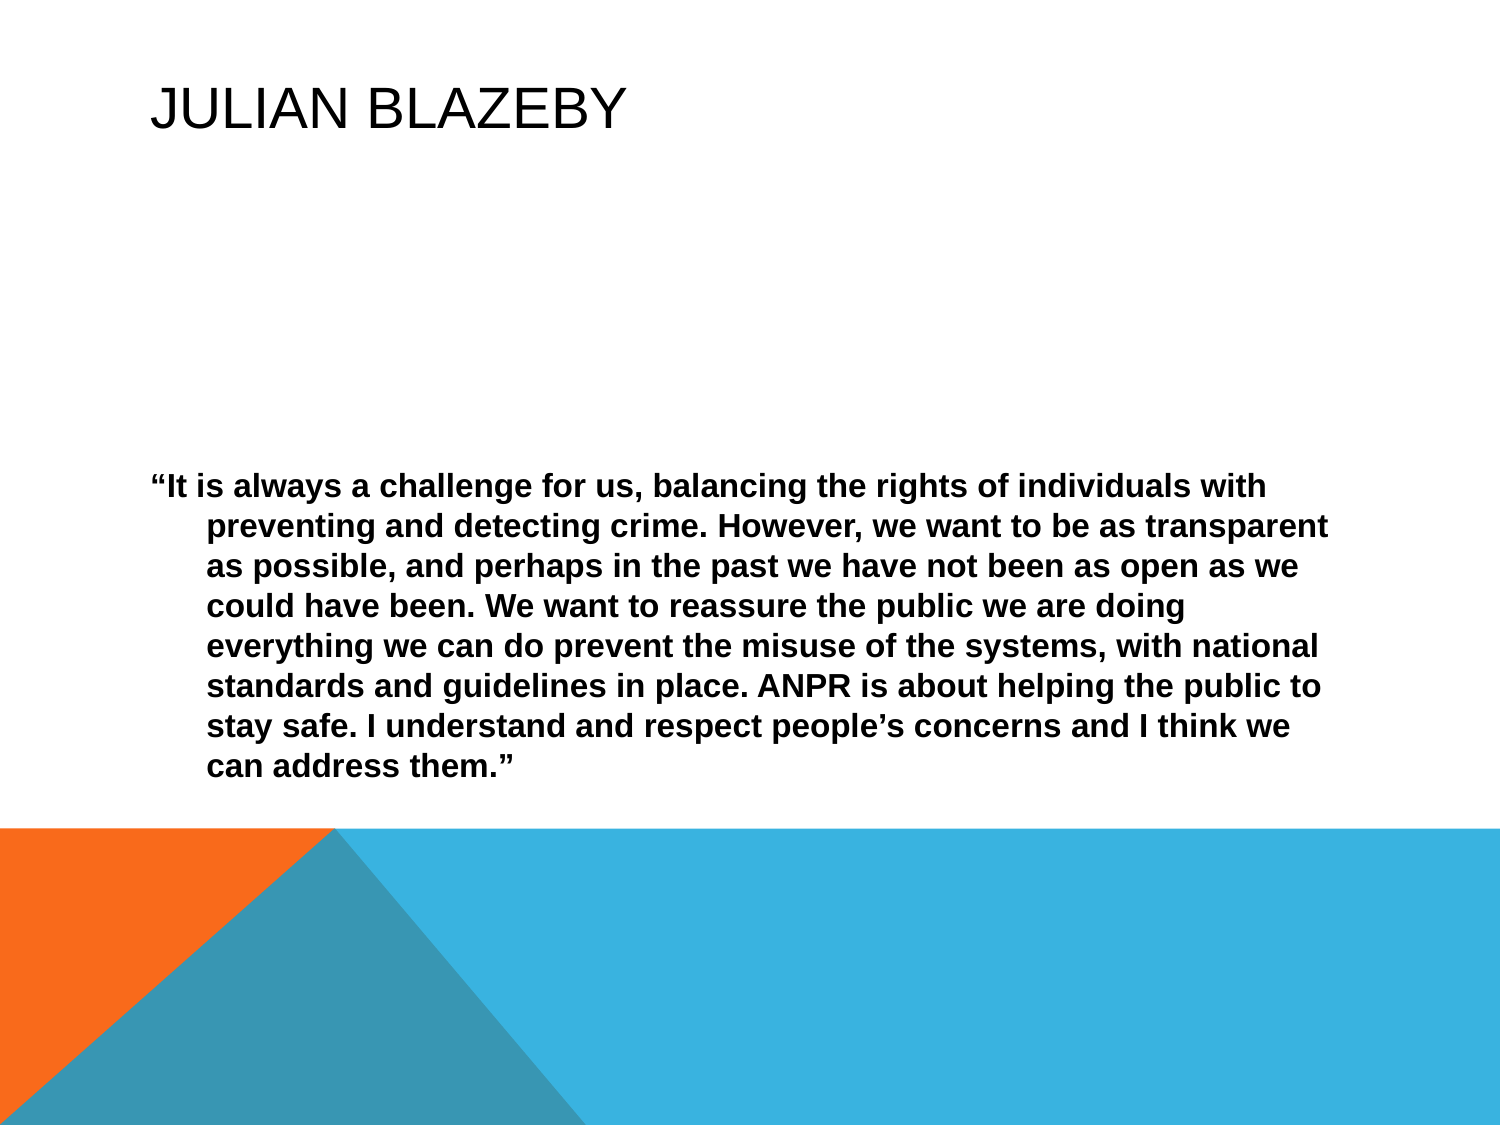

“It is always a challenge for us, balancing the rights of individuals with preventing and detecting crime. However, we want to be as transparent as possible, and perhaps in the past we have not been as open as we could have been. We want to reassure the public we are doing everything we can do prevent the misuse of the systems, with national standards and guidelines in place. ANPR is about helping the public to stay safe. I understand and respect people’s concerns and I think we can address them.”
# Julian Blazeby